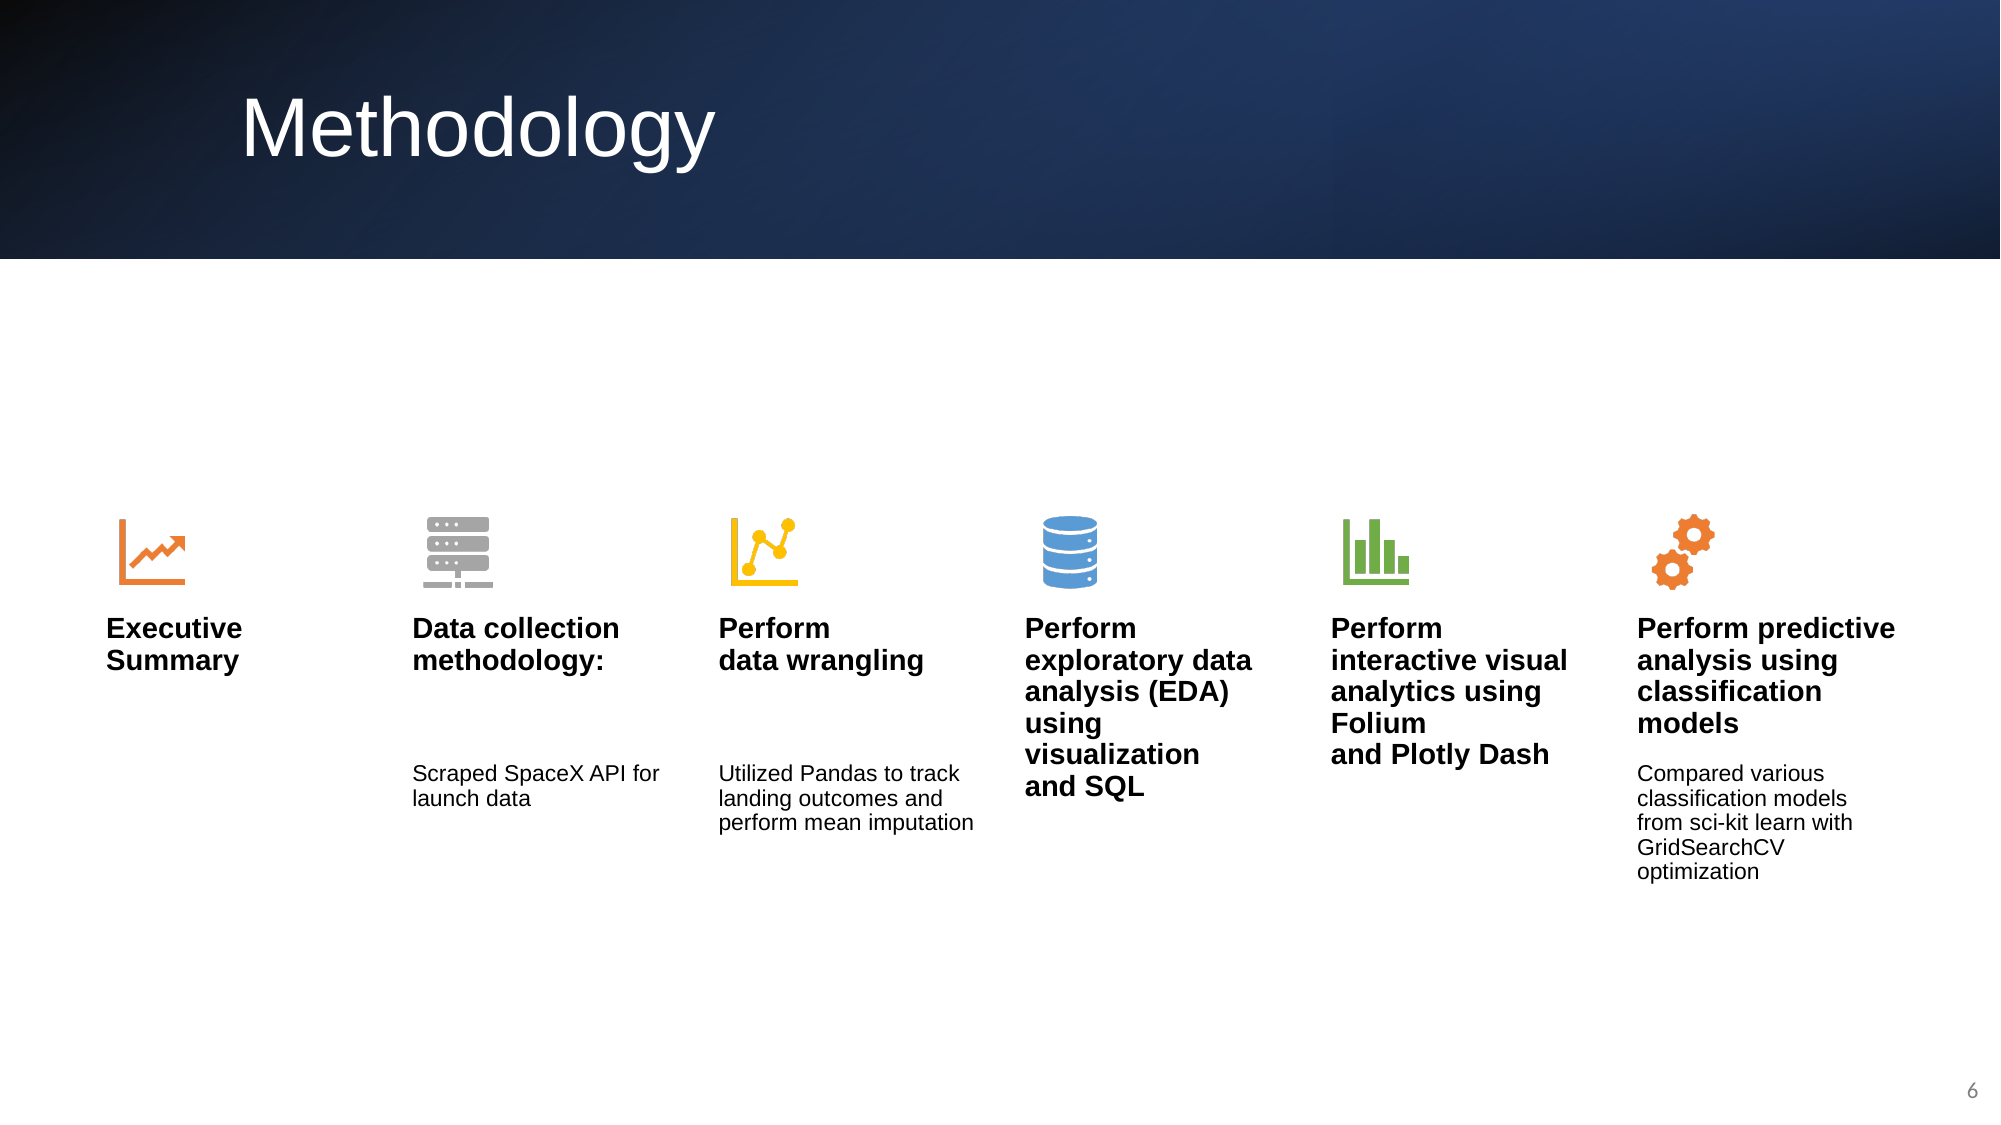

Methodology
Executive Summary
Data collection methodology:
Scraped SpaceX API for launch data
Perform data wrangling
Utilized Pandas to track landing outcomes and perform mean imputation
Perform exploratory data analysis (EDA) using visualization and SQL
Perform interactive visual analytics using Folium and Plotly Dash
Perform predictive analysis using classification models
Compared various classification models from sci-kit learn with GridSearchCV optimization
6